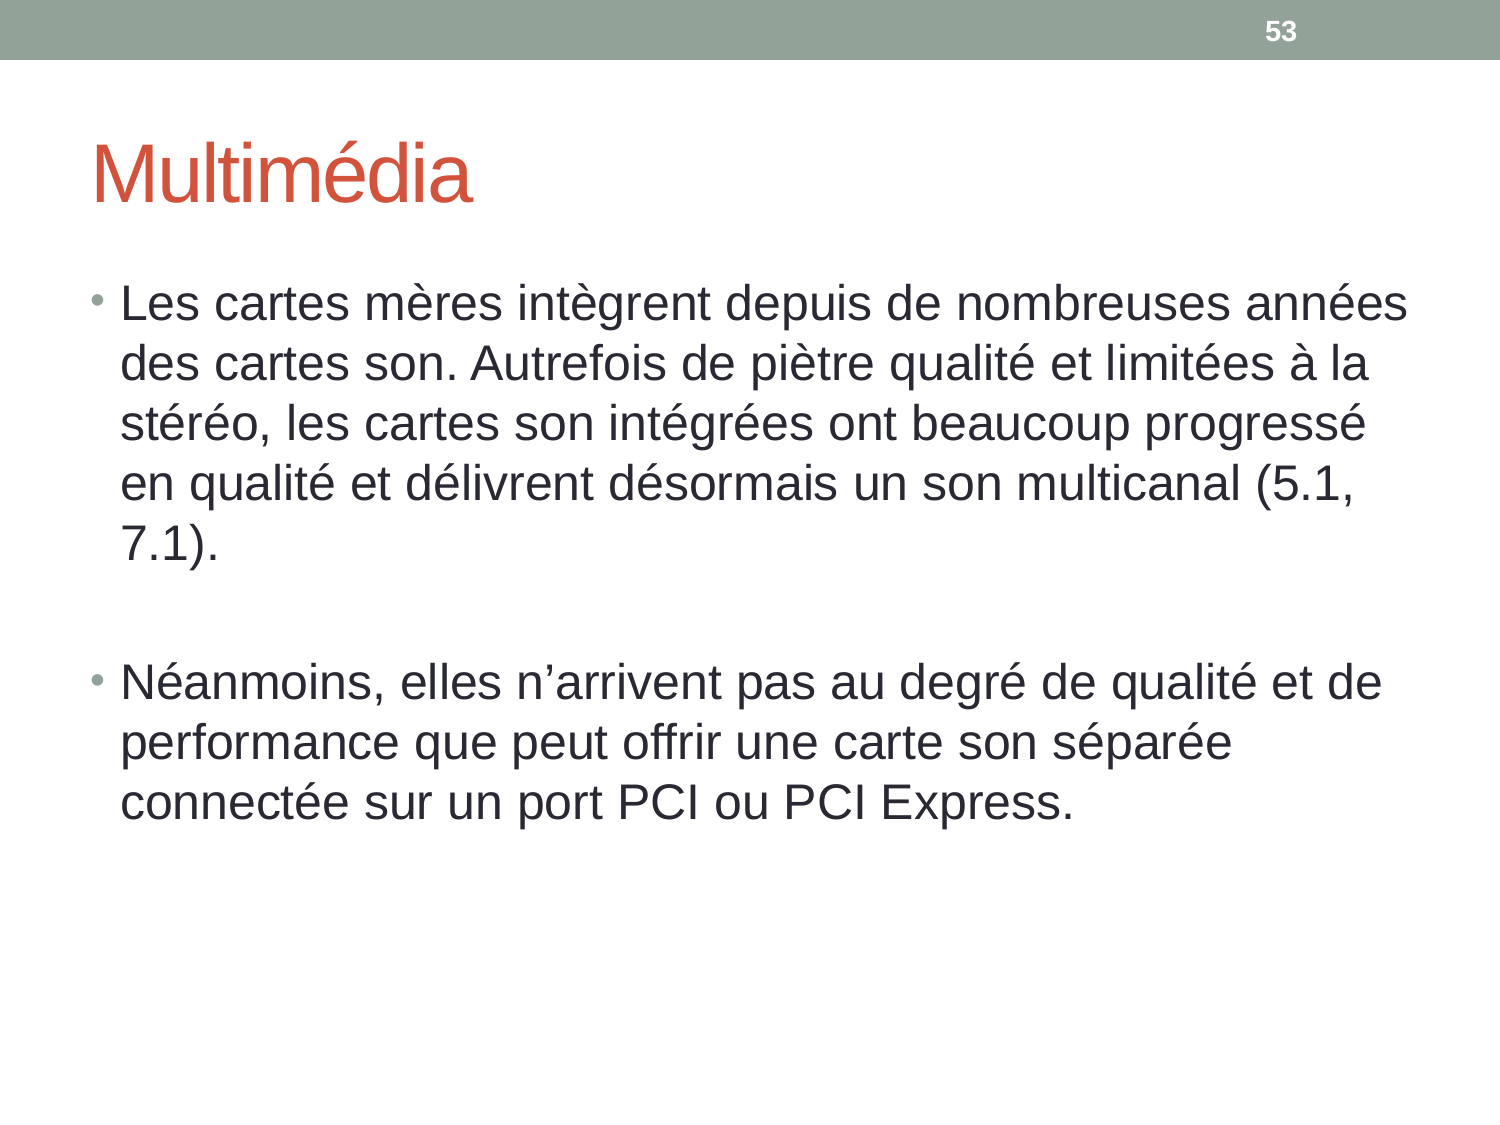

53
# Multimédia
Les cartes mères intègrent depuis de nombreuses années des cartes son. Autrefois de piètre qualité et limitées à la stéréo, les cartes son intégrées ont beaucoup progressé en qualité et délivrent désormais un son multicanal (5.1, 7.1).

Néanmoins, elles n’arrivent pas au degré de qualité et de performance que peut offrir une carte son séparée connectée sur un port PCI ou PCI Express.